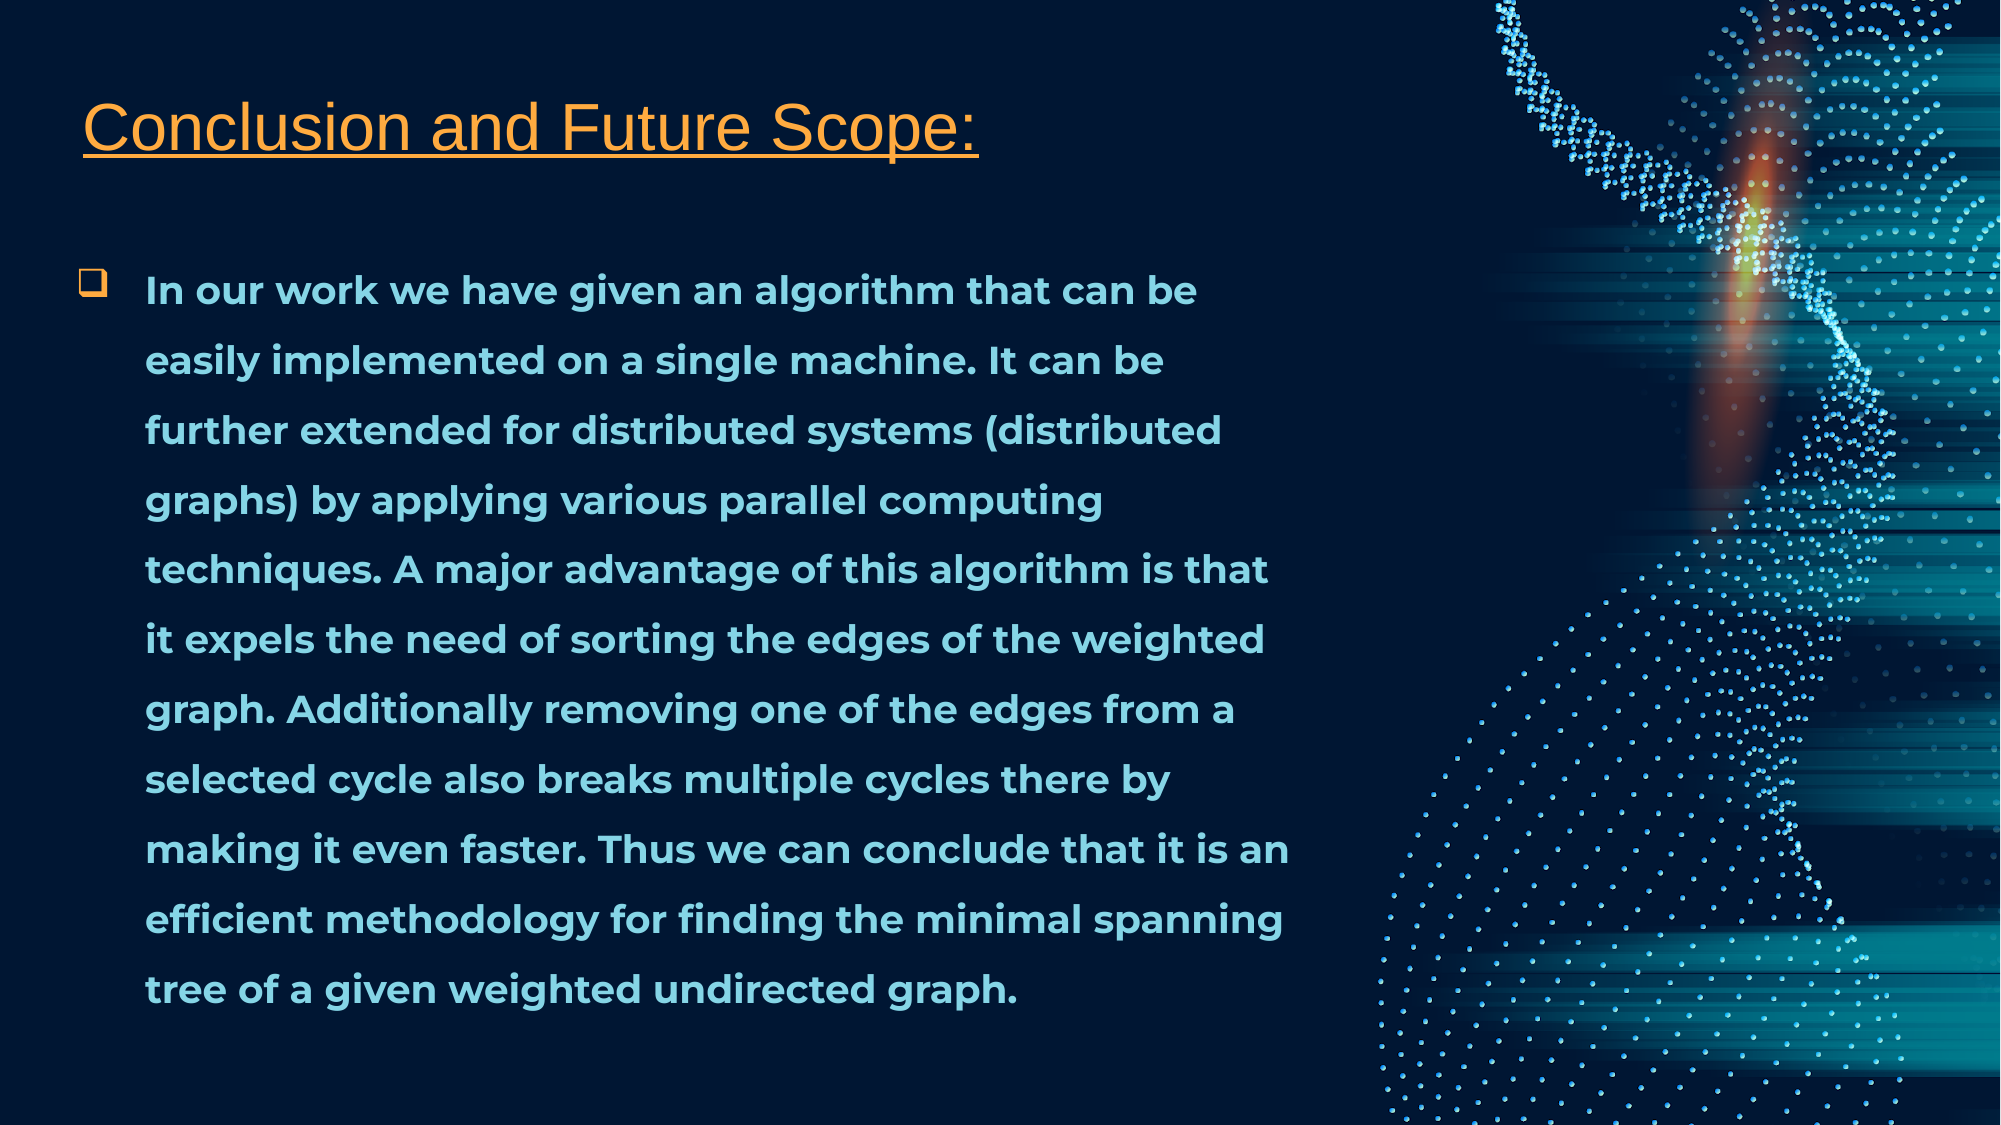

# Conclusion and Future Scope:
In our work we have given an algorithm that can be easily implemented on a single machine. It can be further extended for distributed systems (distributed graphs) by applying various parallel computing techniques. A major advantage of this algorithm is that it expels the need of sorting the edges of the weighted graph. Additionally removing one of the edges from a selected cycle also breaks multiple cycles there by making it even faster. Thus we can conclude that it is an efficient methodology for finding the minimal spanning tree of a given weighted undirected graph.